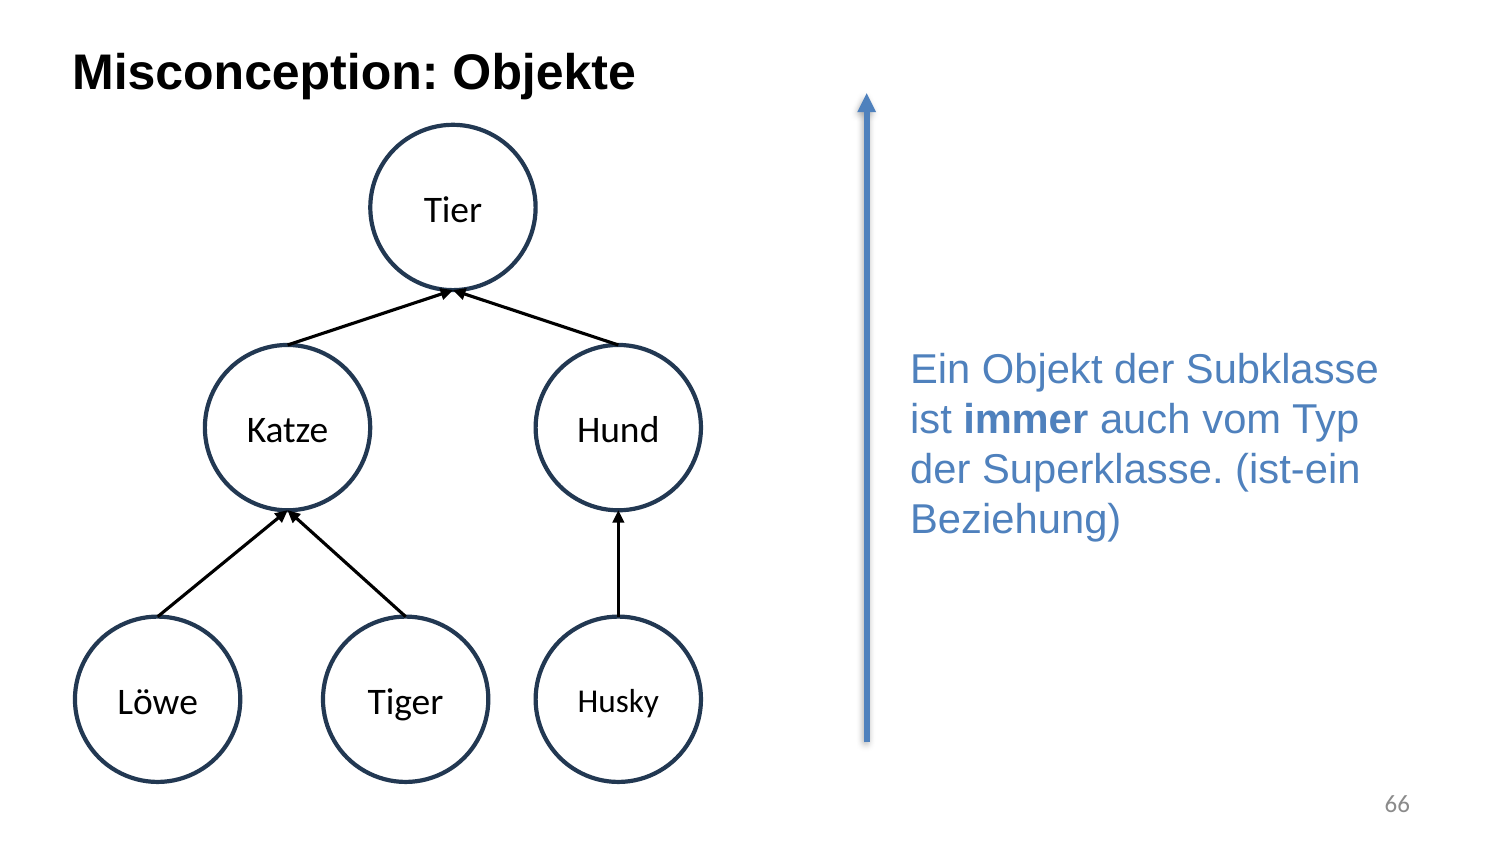

Misconception: Objekte
Tier
Katze
Hund
Löwe
Tiger
Husky
Ein Objekt der Subklasse ist immer auch vom Typ der Superklasse. (ist-ein Beziehung)
66